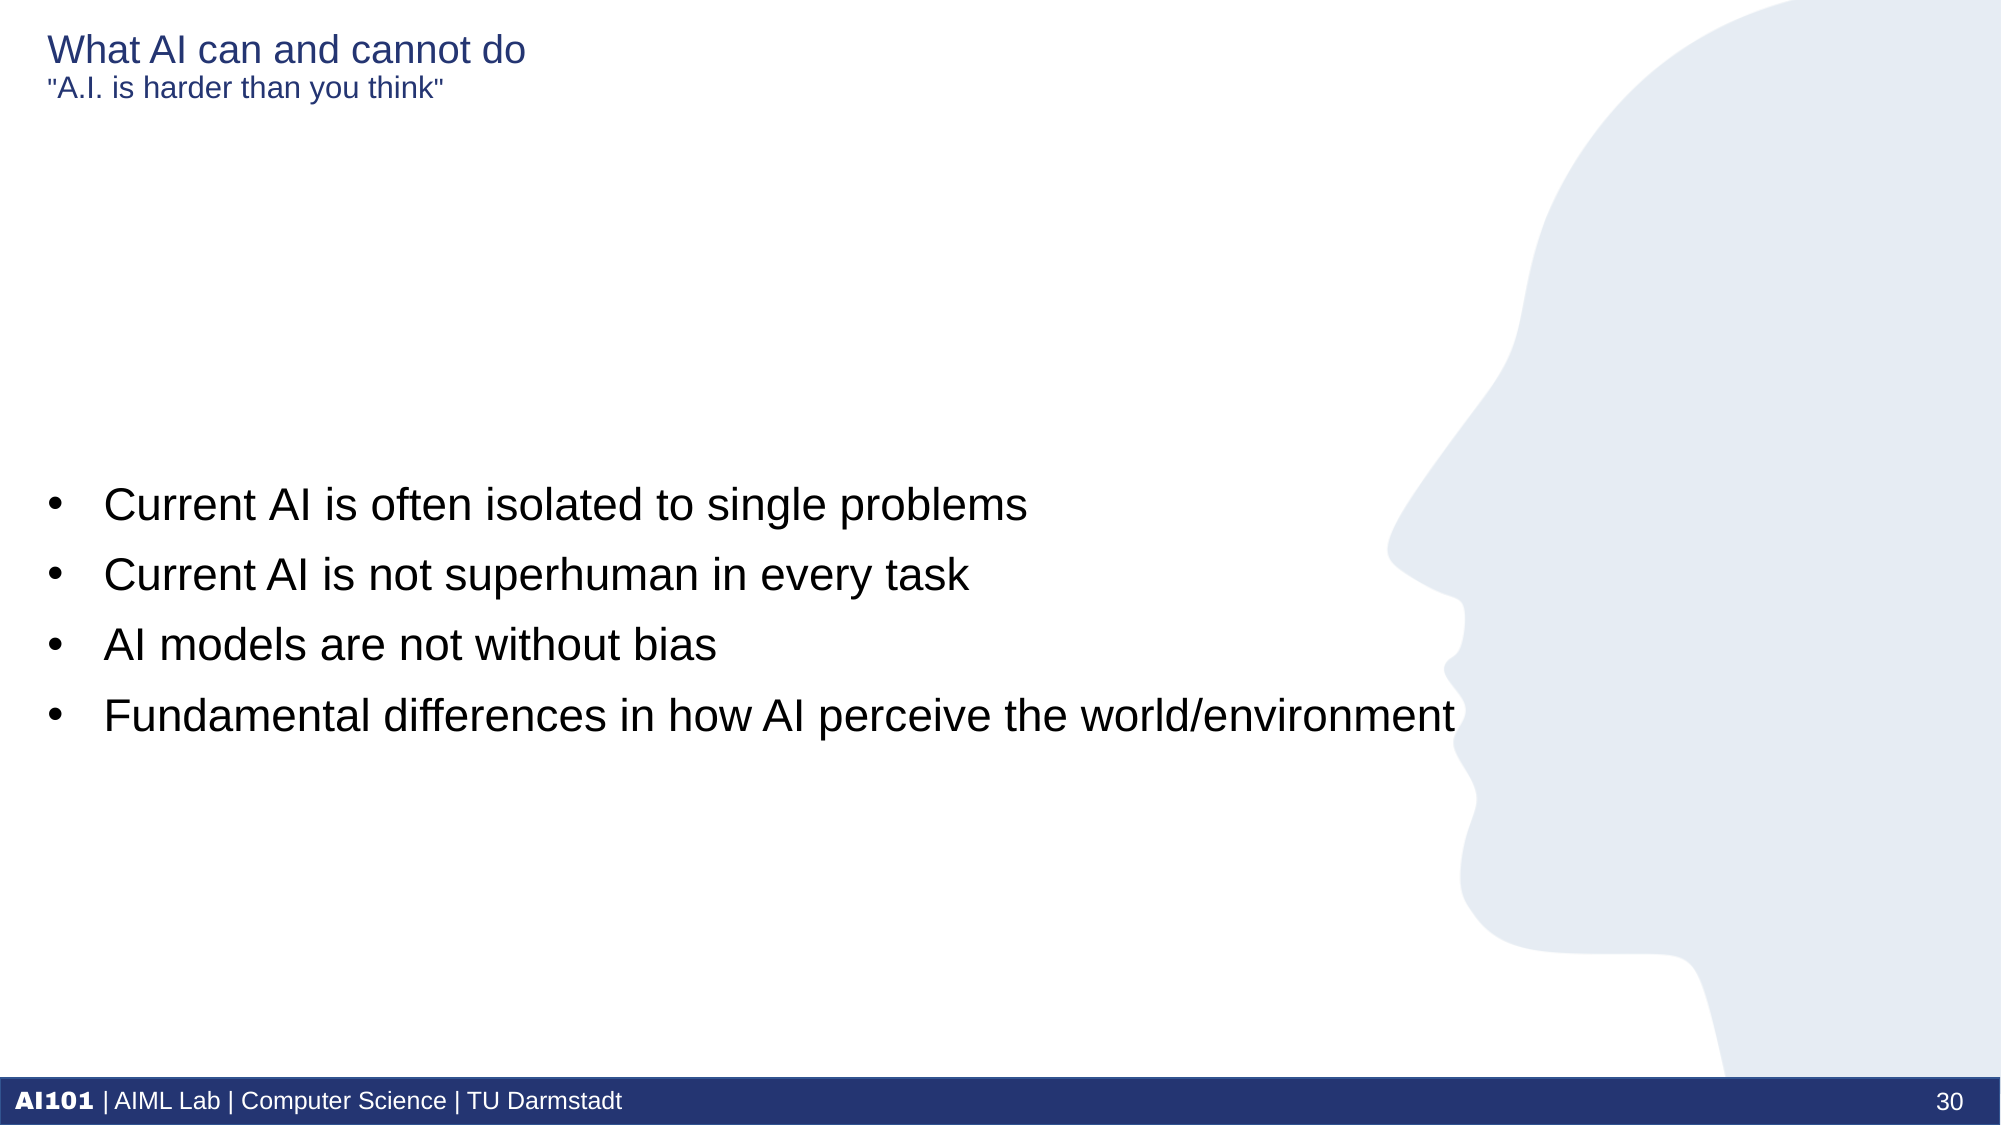

# What AI can and cannot do "A.I. is harder than you think"
Current AI is often isolated to single problems
Current AI is not superhuman in every task
AI models are not without bias
Fundamental differences in how AI perceive the world/environment